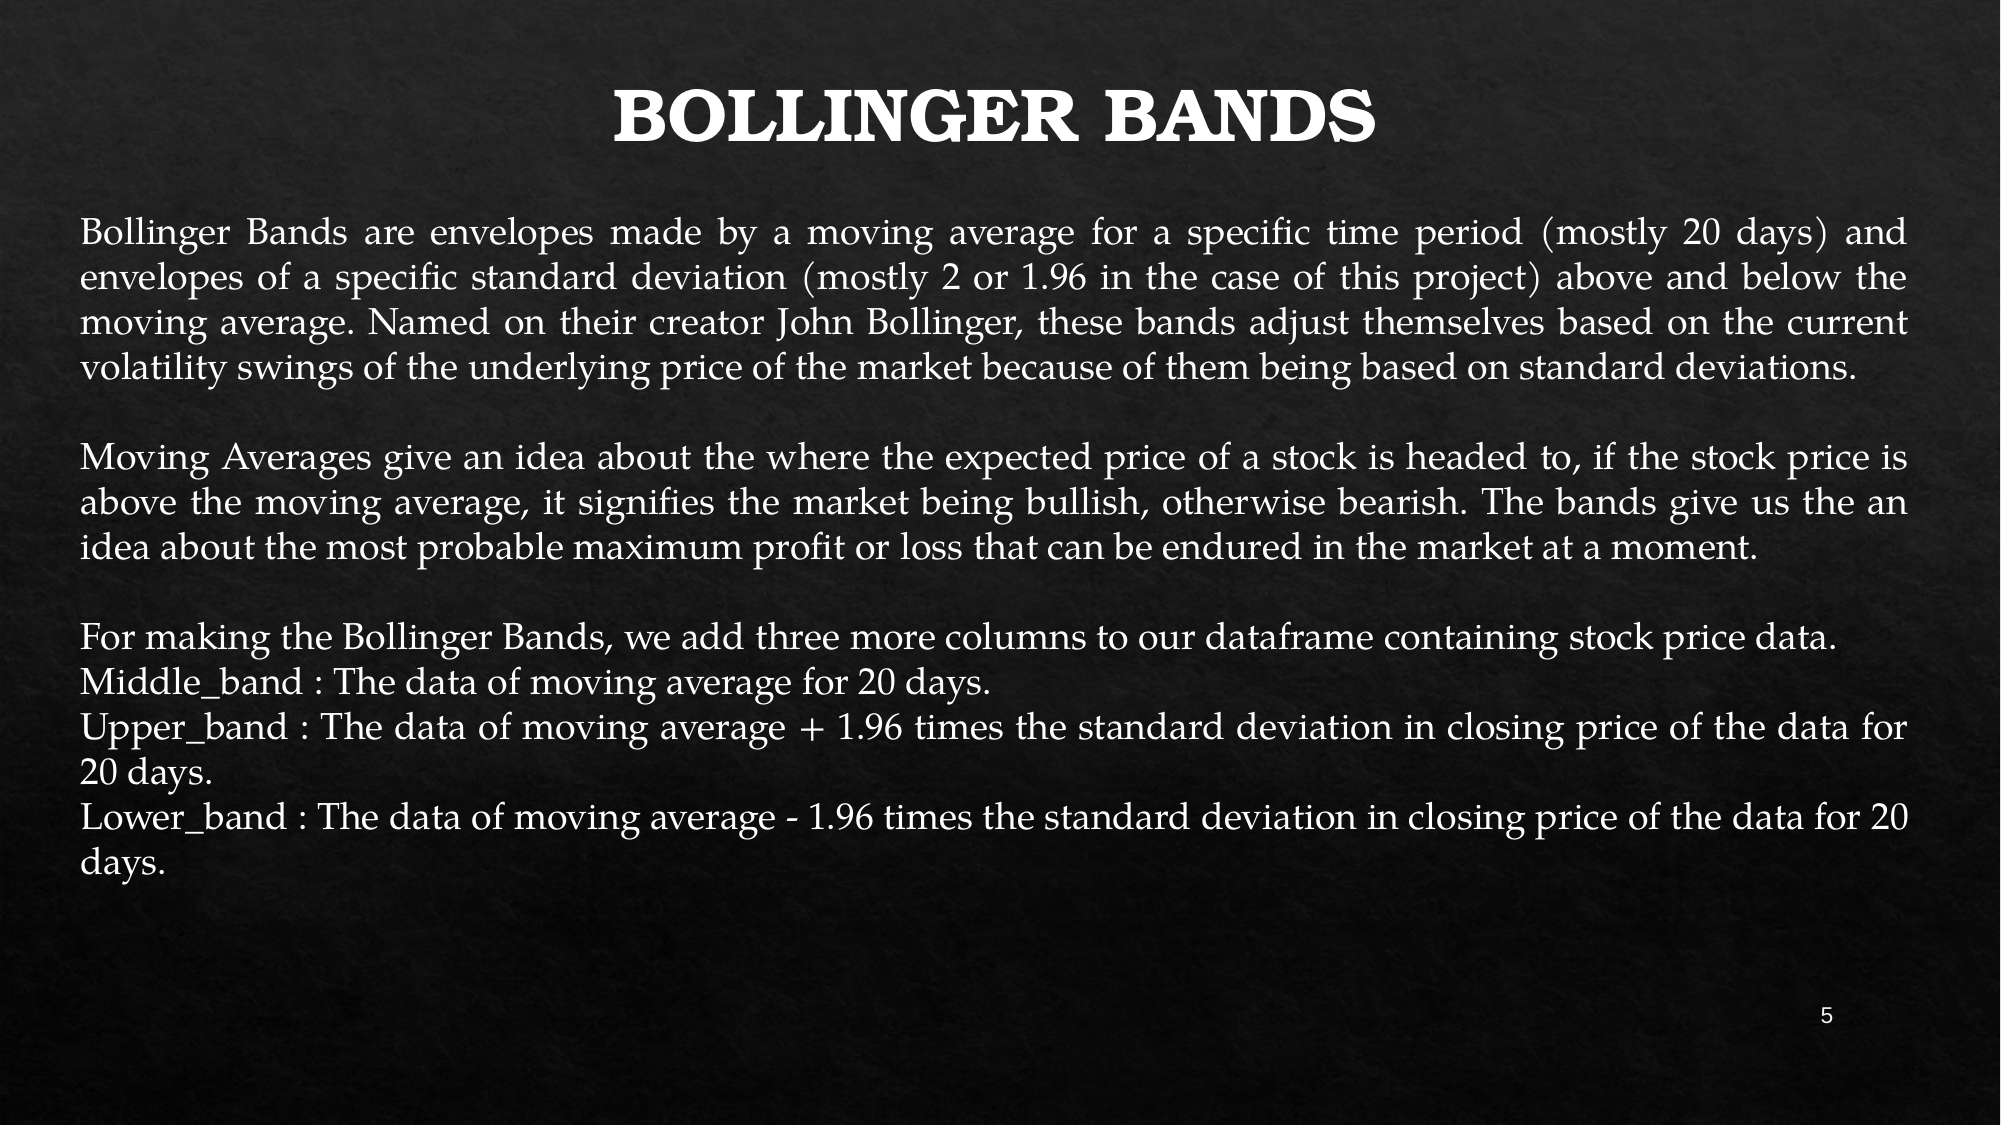

BOLLINGER BANDS
Bollinger Bands are envelopes made by a moving average for a specific time period (mostly 20 days) and envelopes of a specific standard deviation (mostly 2 or 1.96 in the case of this project) above and below the moving average. Named on their creator John Bollinger, these bands adjust themselves based on the current volatility swings of the underlying price of the market because of them being based on standard deviations.

Moving Averages give an idea about the where the expected price of a stock is headed to, if the stock price is above the moving average, it signifies the market being bullish, otherwise bearish. The bands give us the an idea about the most probable maximum profit or loss that can be endured in the market at a moment.

For making the Bollinger Bands, we add three more columns to our dataframe containing stock price data.
Middle_band : The data of moving average for 20 days.
Upper_band : The data of moving average + 1.96 times the standard deviation in closing price of the data for 20 days.
Lower_band : The data of moving average - 1.96 times the standard deviation in closing price of the data for 20 days.
5